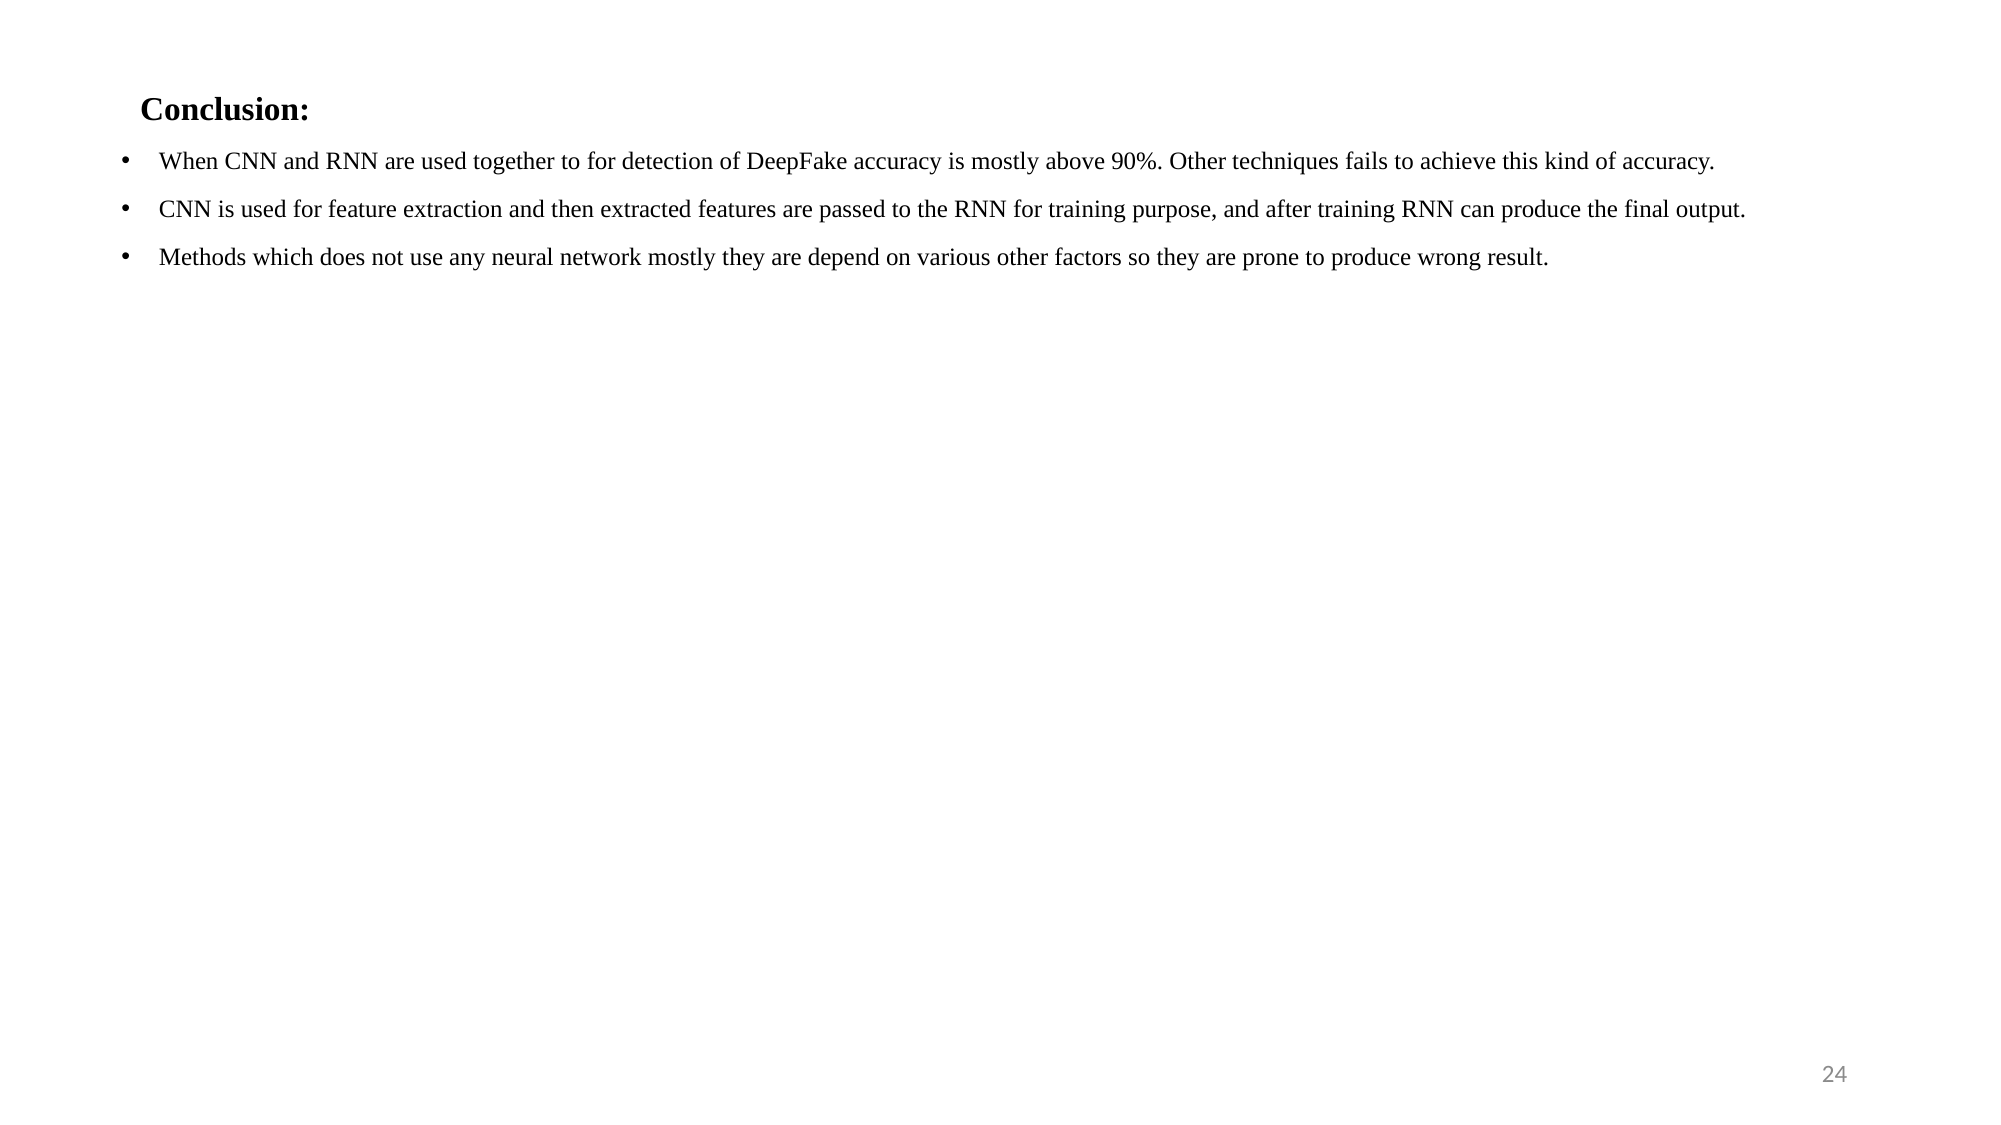

Conclusion:
When CNN and RNN are used together to for detection of DeepFake accuracy is mostly above 90%. Other techniques fails to achieve this kind of accuracy.
CNN is used for feature extraction and then extracted features are passed to the RNN for training purpose, and after training RNN can produce the final output.
Methods which does not use any neural network mostly they are depend on various other factors so they are prone to produce wrong result.
24